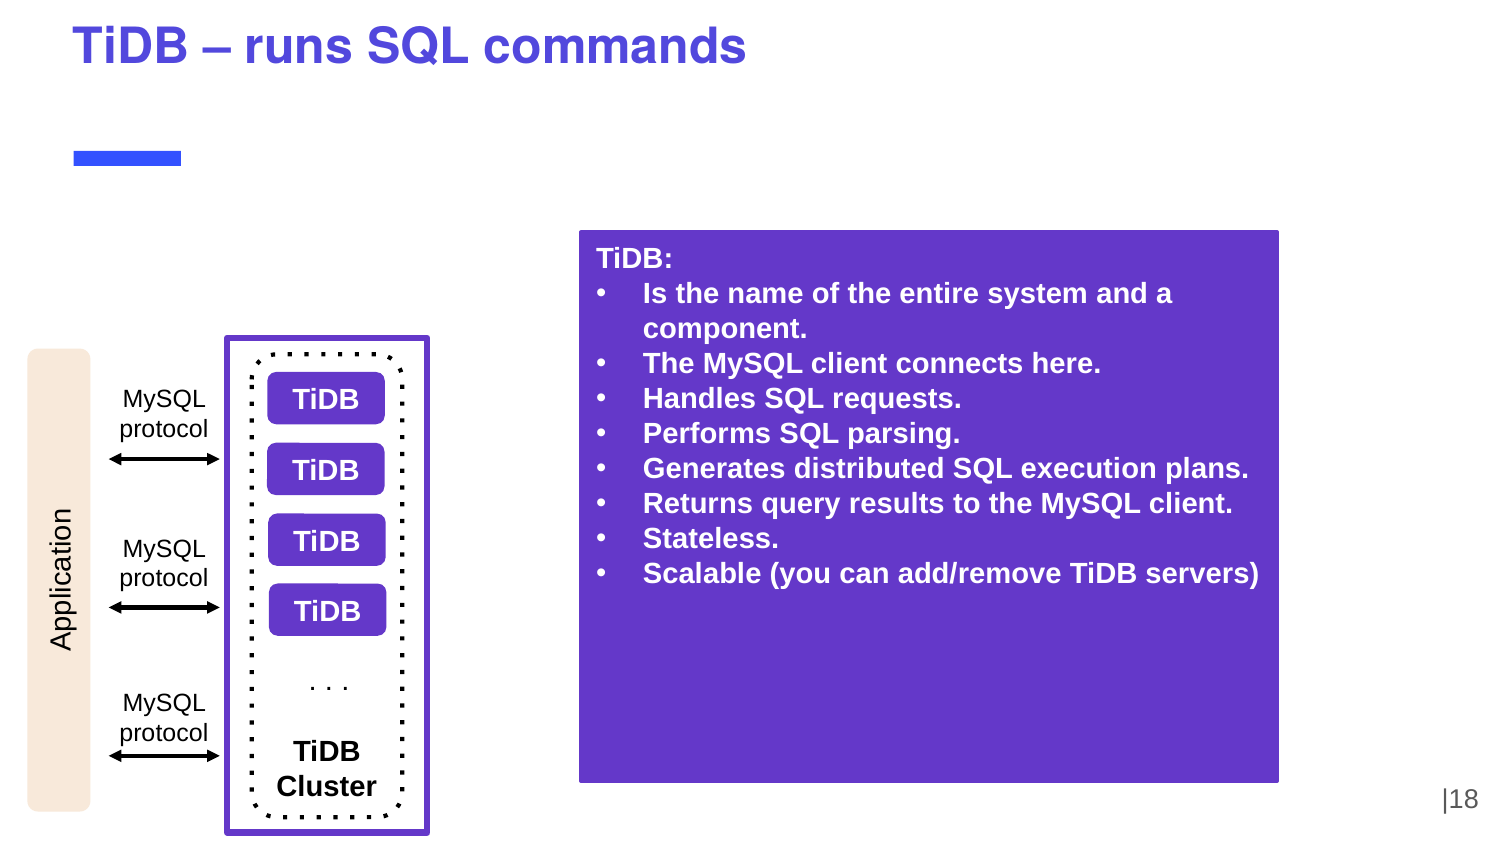

# TiDB – runs SQL commands
TiDB:
Is the name of the entire system and a component.
The MySQL client connects here.
Handles SQL requests.
Performs SQL parsing.
Generates distributed SQL execution plans.
Returns query results to the MySQL client.
Stateless.
Scalable (you can add/remove TiDB servers)

TiDB
Cluster
TiDB
MySQL protocol
TiDB
TiDB
MySQL protocol
Application
TiDB
. . .
MySQL protocol

|18